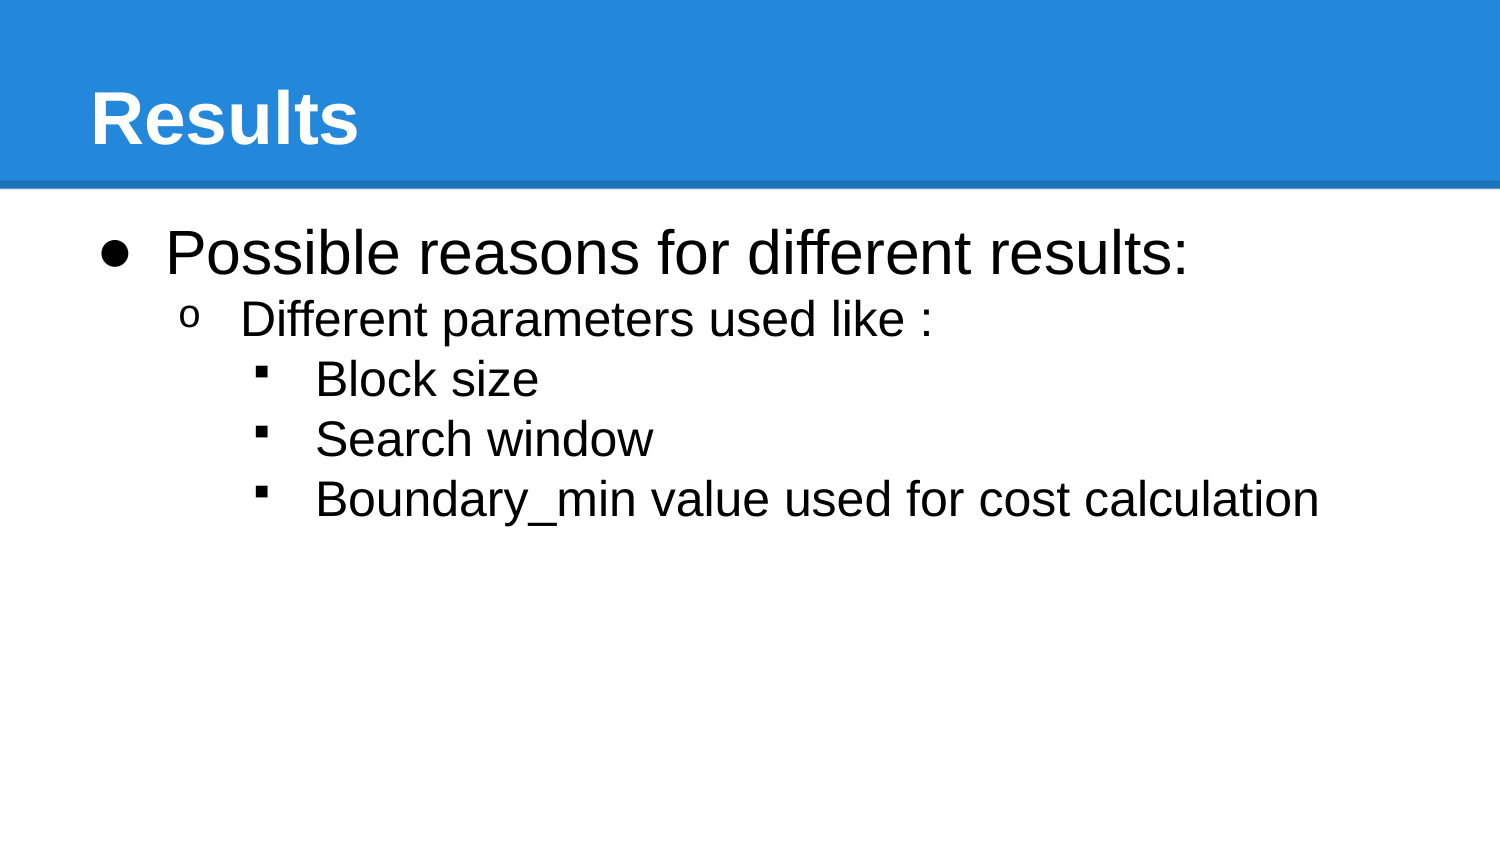

# Results
Possible reasons for different results:
Different parameters used like :
Block size
Search window
Boundary_min value used for cost calculation